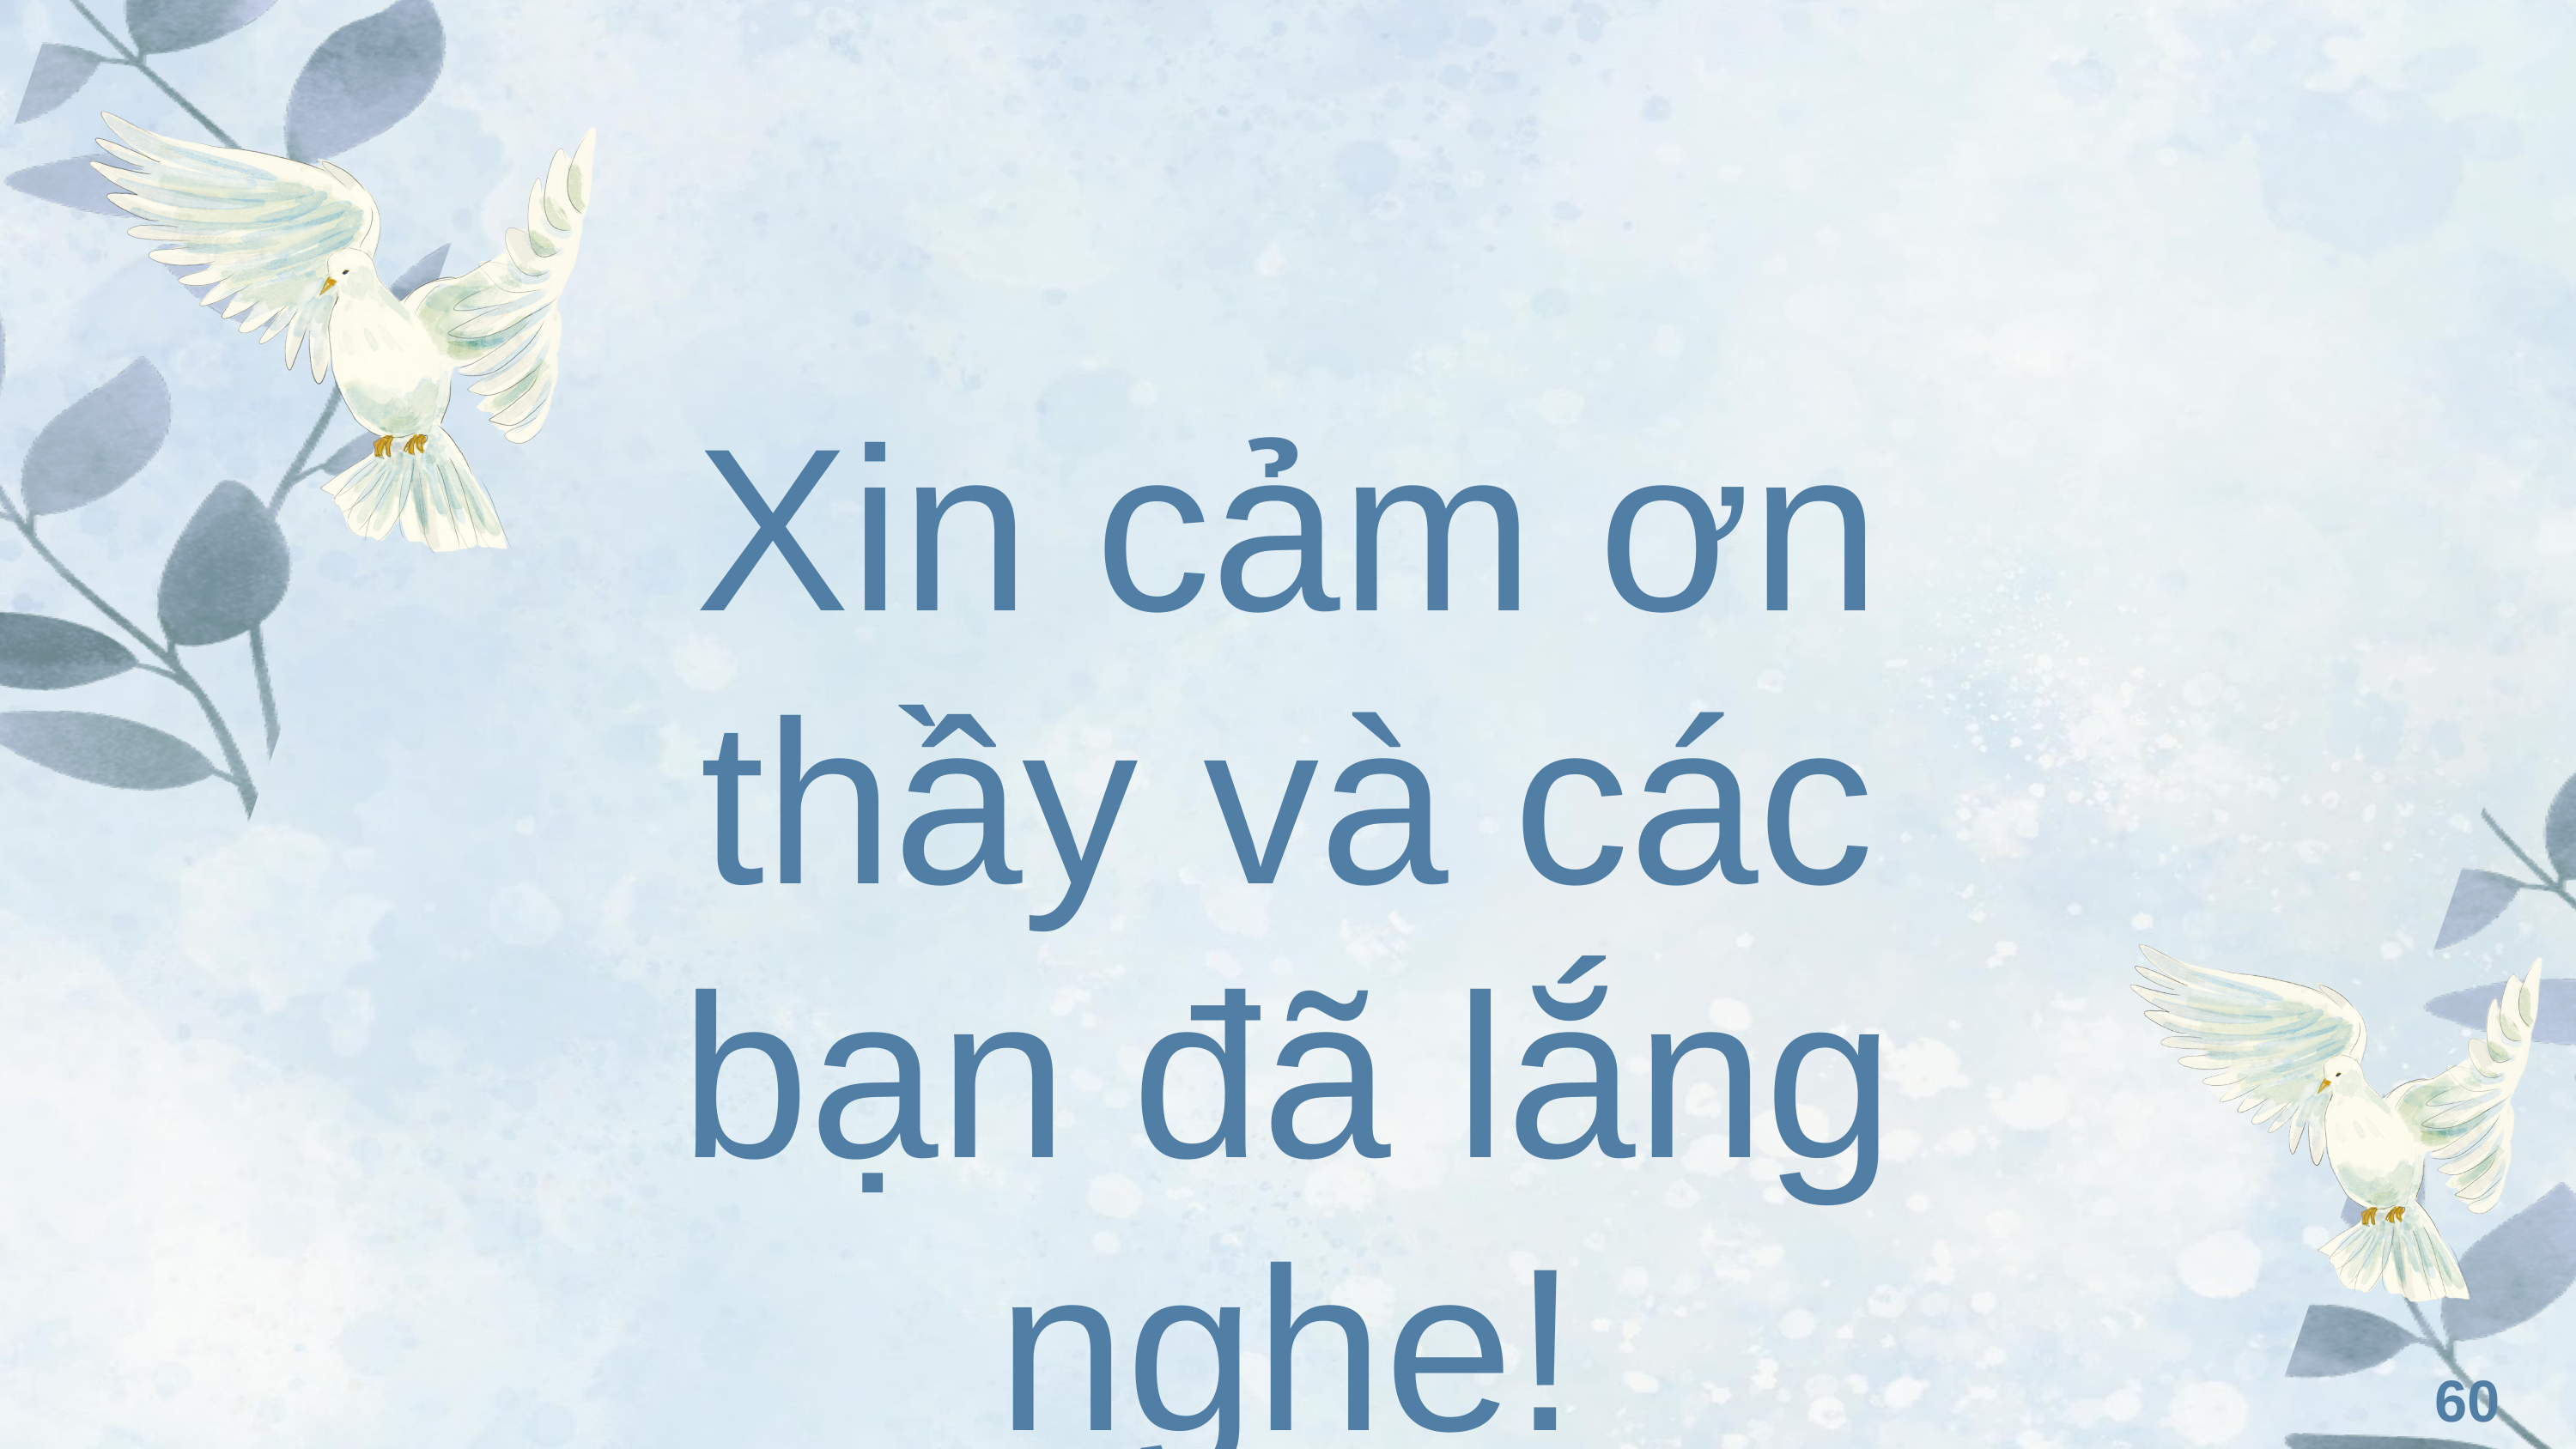

Xin cảm ơn thầy và các bạn đã lắng nghe!

60